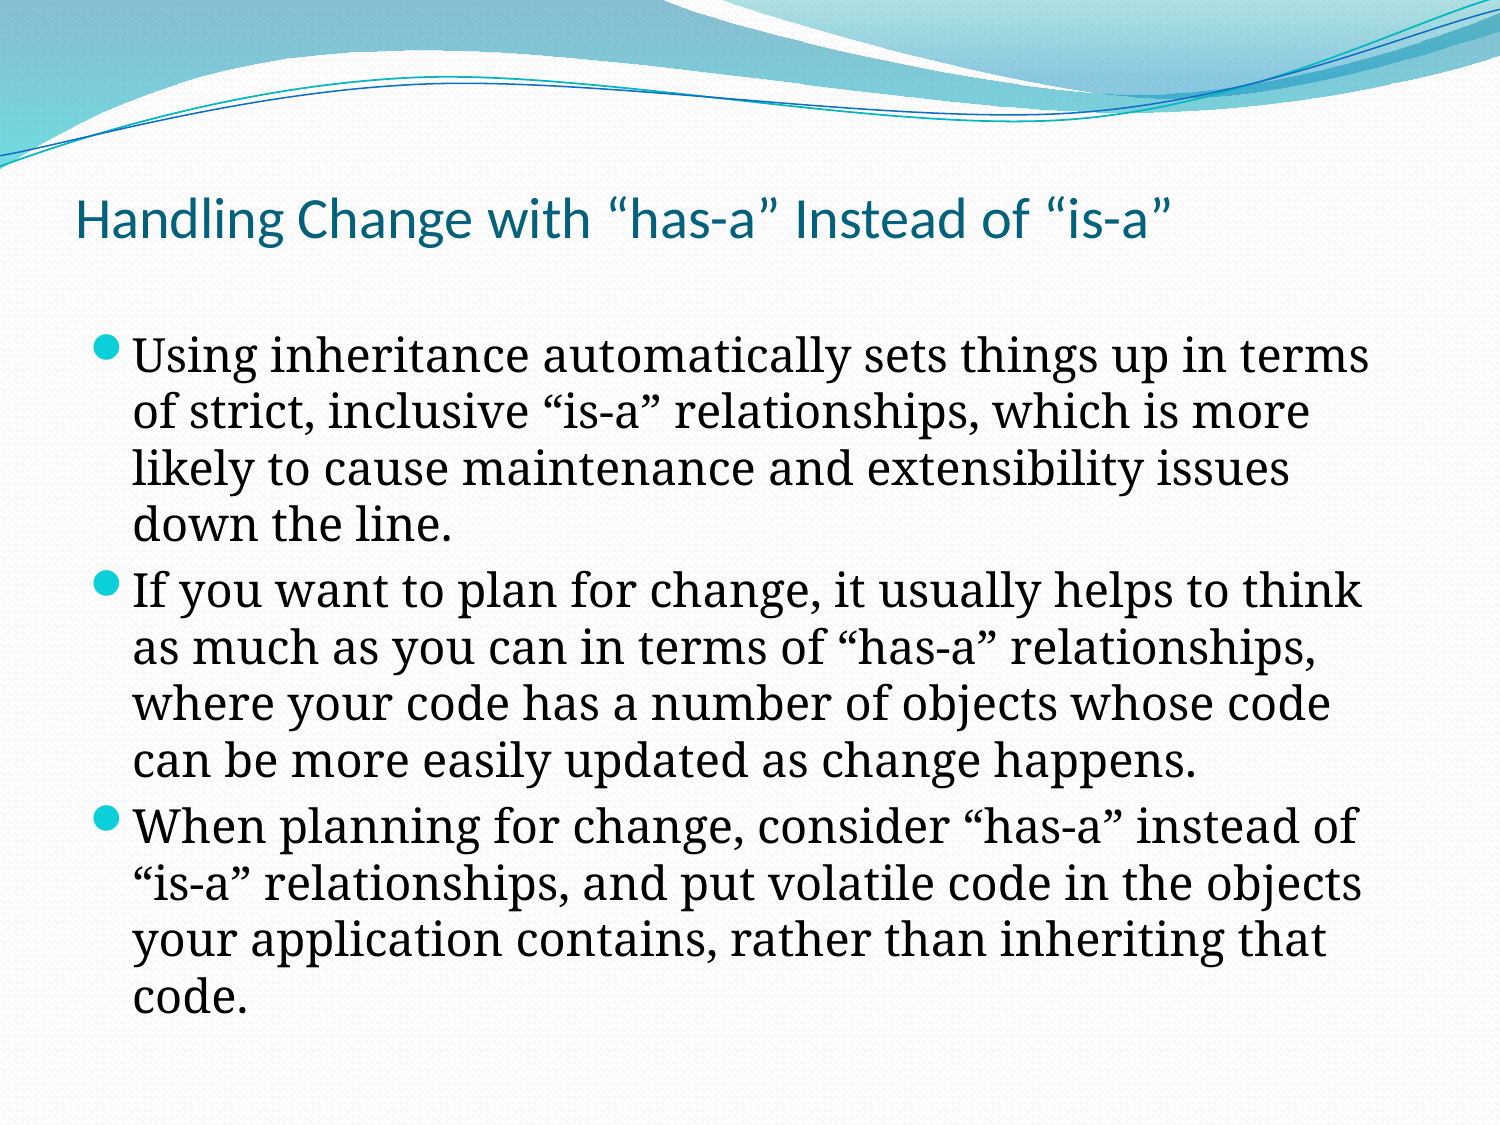

# Handling Change with “has-a” Instead of “is-a”
Using inheritance automatically sets things up in terms of strict, inclusive “is-a” relationships, which is more likely to cause maintenance and extensibility issues down the line.
If you want to plan for change, it usually helps to think as much as you can in terms of “has-a” relationships, where your code has a number of objects whose code can be more easily updated as change happens.
When planning for change, consider “has-a” instead of “is-a” relationships, and put volatile code in the objects your application contains, rather than inheriting that code.